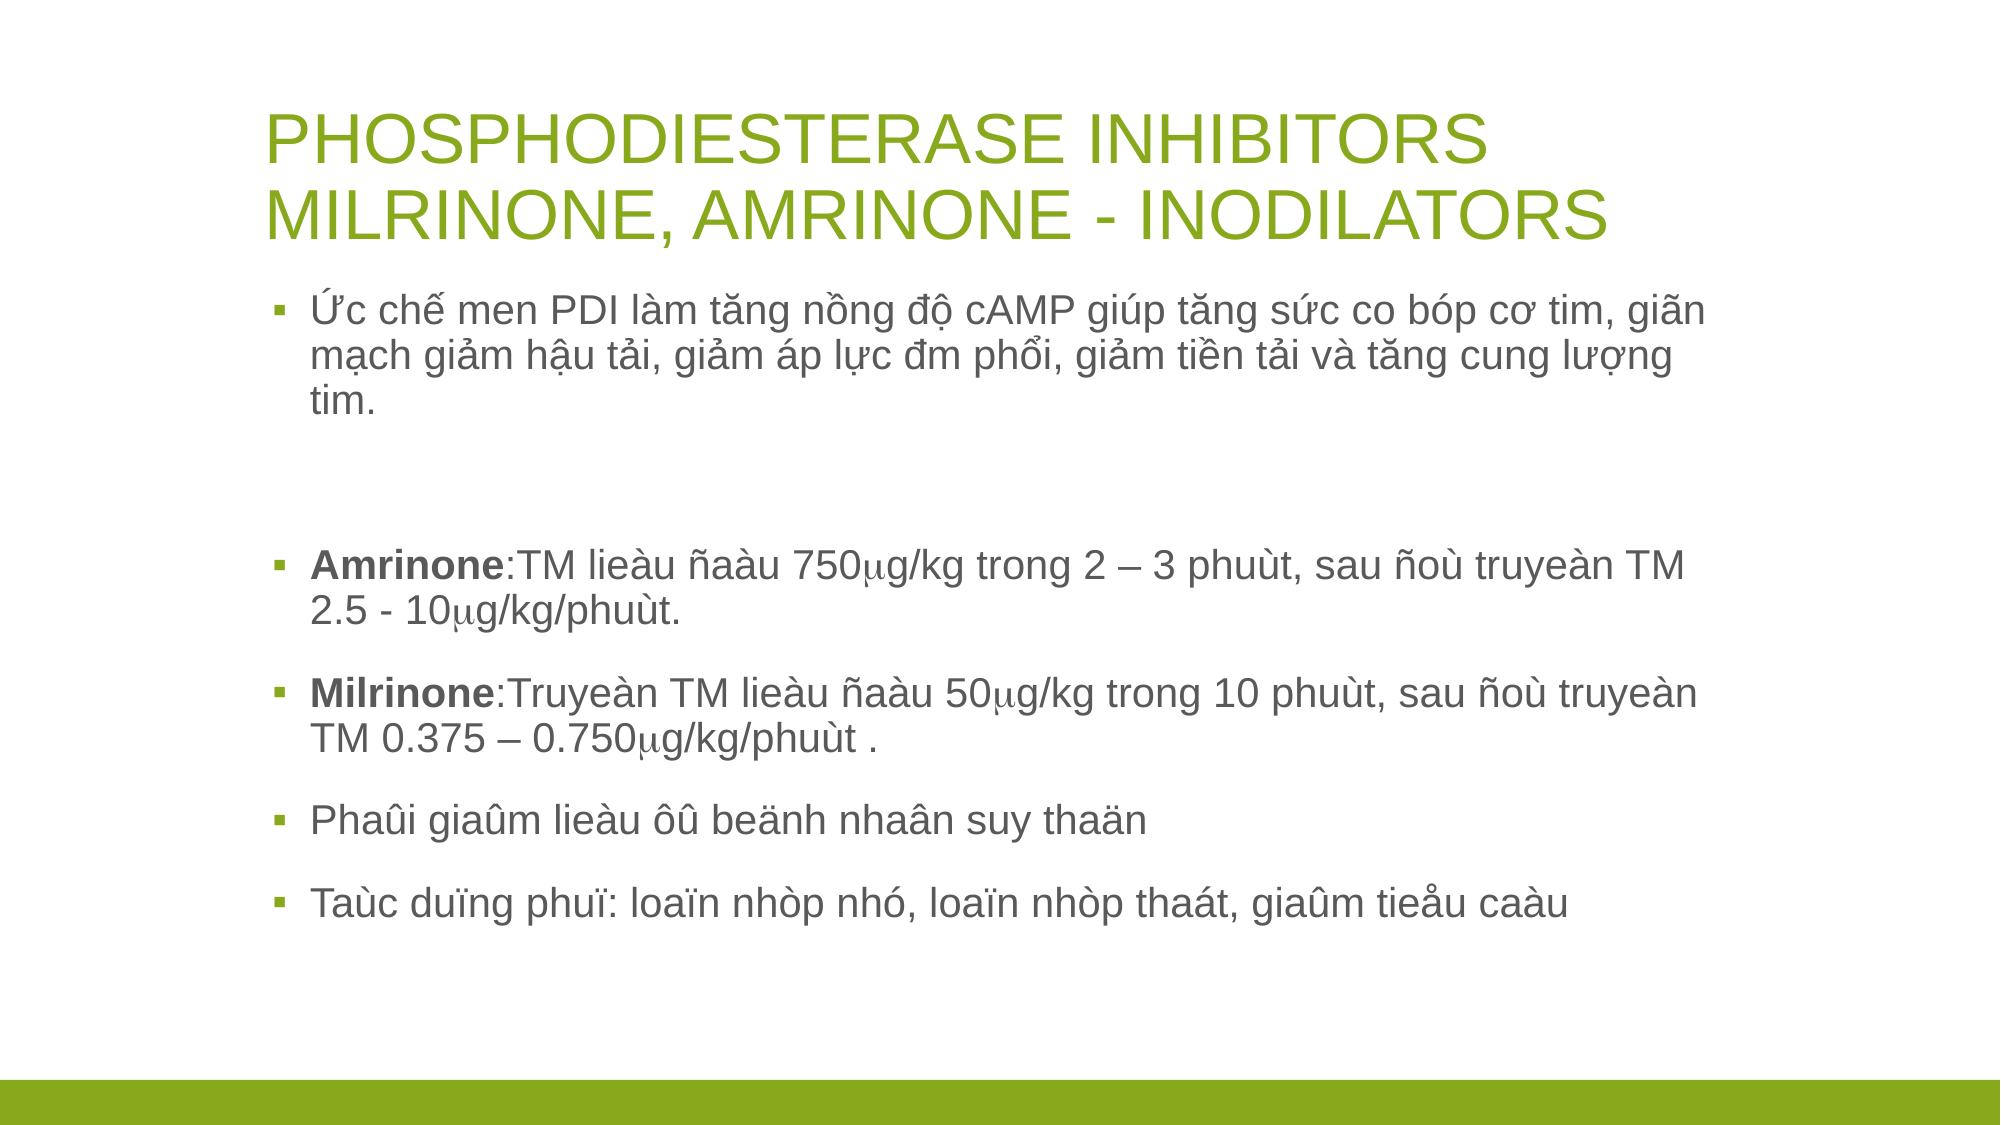

# PHOSPHODIESTERASE INHIBITORS MILRINONE, AMRINONE - INODILATORS
Ức chế men PDI làm tăng nồng độ cAMP giúp tăng sức co bóp cơ tim, giãn mạch giảm hậu tải, giảm áp lực đm phổi, giảm tiền tải và tăng cung lượng tim.

Amrinone:TM lieàu ñaàu 750μg/kg trong 2 – 3 phuùt, sau ñoù truyeàn TM  2.5 - 10μg/kg/phuùt.
Milrinone:Truyeàn TM lieàu ñaàu 50μg/kg trong 10 phuùt, sau ñoù truyeàn TM 0.375 – 0.750μg/kg/phuùt .
Phaûi giaûm lieàu ôû beänh nhaân suy thaän
Taùc duïng phuï: loaïn nhòp nhó, loaïn nhòp thaát, giaûm tieåu caàu